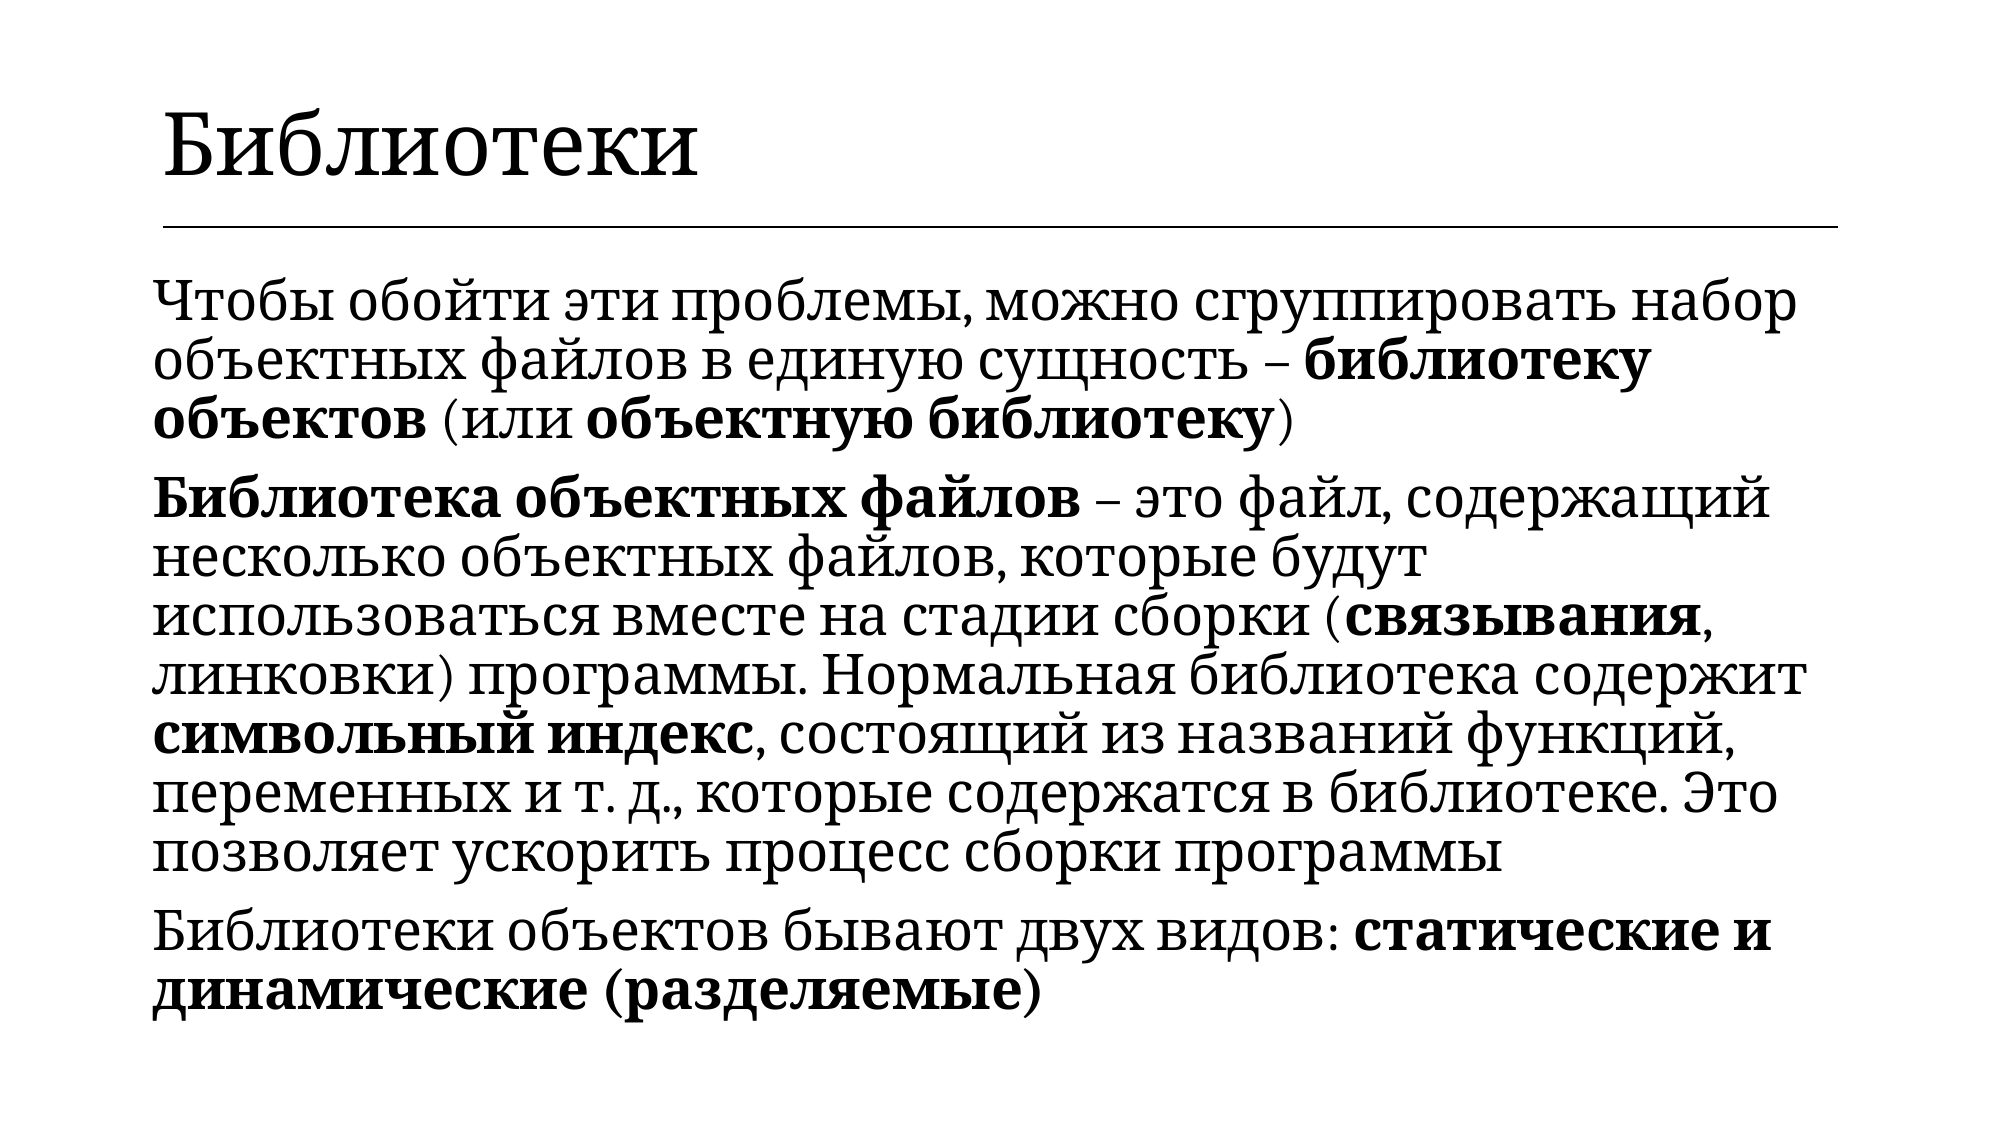

| Библиотеки |
| --- |
Чтобы обойти эти проблемы, можно сгруппировать набор объектных файлов в единую сущность – библиотеку объектов (или объектную библиотеку)
Библиотека объектных файлов – это файл, содержащий несколько объектных файлов, которые будут использоваться вместе на стадии сборки (связывания, линковки) программы. Нормальная библиотека содержит символьный индекс, состоящий из названий функций, переменных и т. д., которые содержатся в библиотеке. Это позволяет ускорить процесс сборки программы
Библиотеки объектов бывают двух видов: статические и динамические (разделяемые)